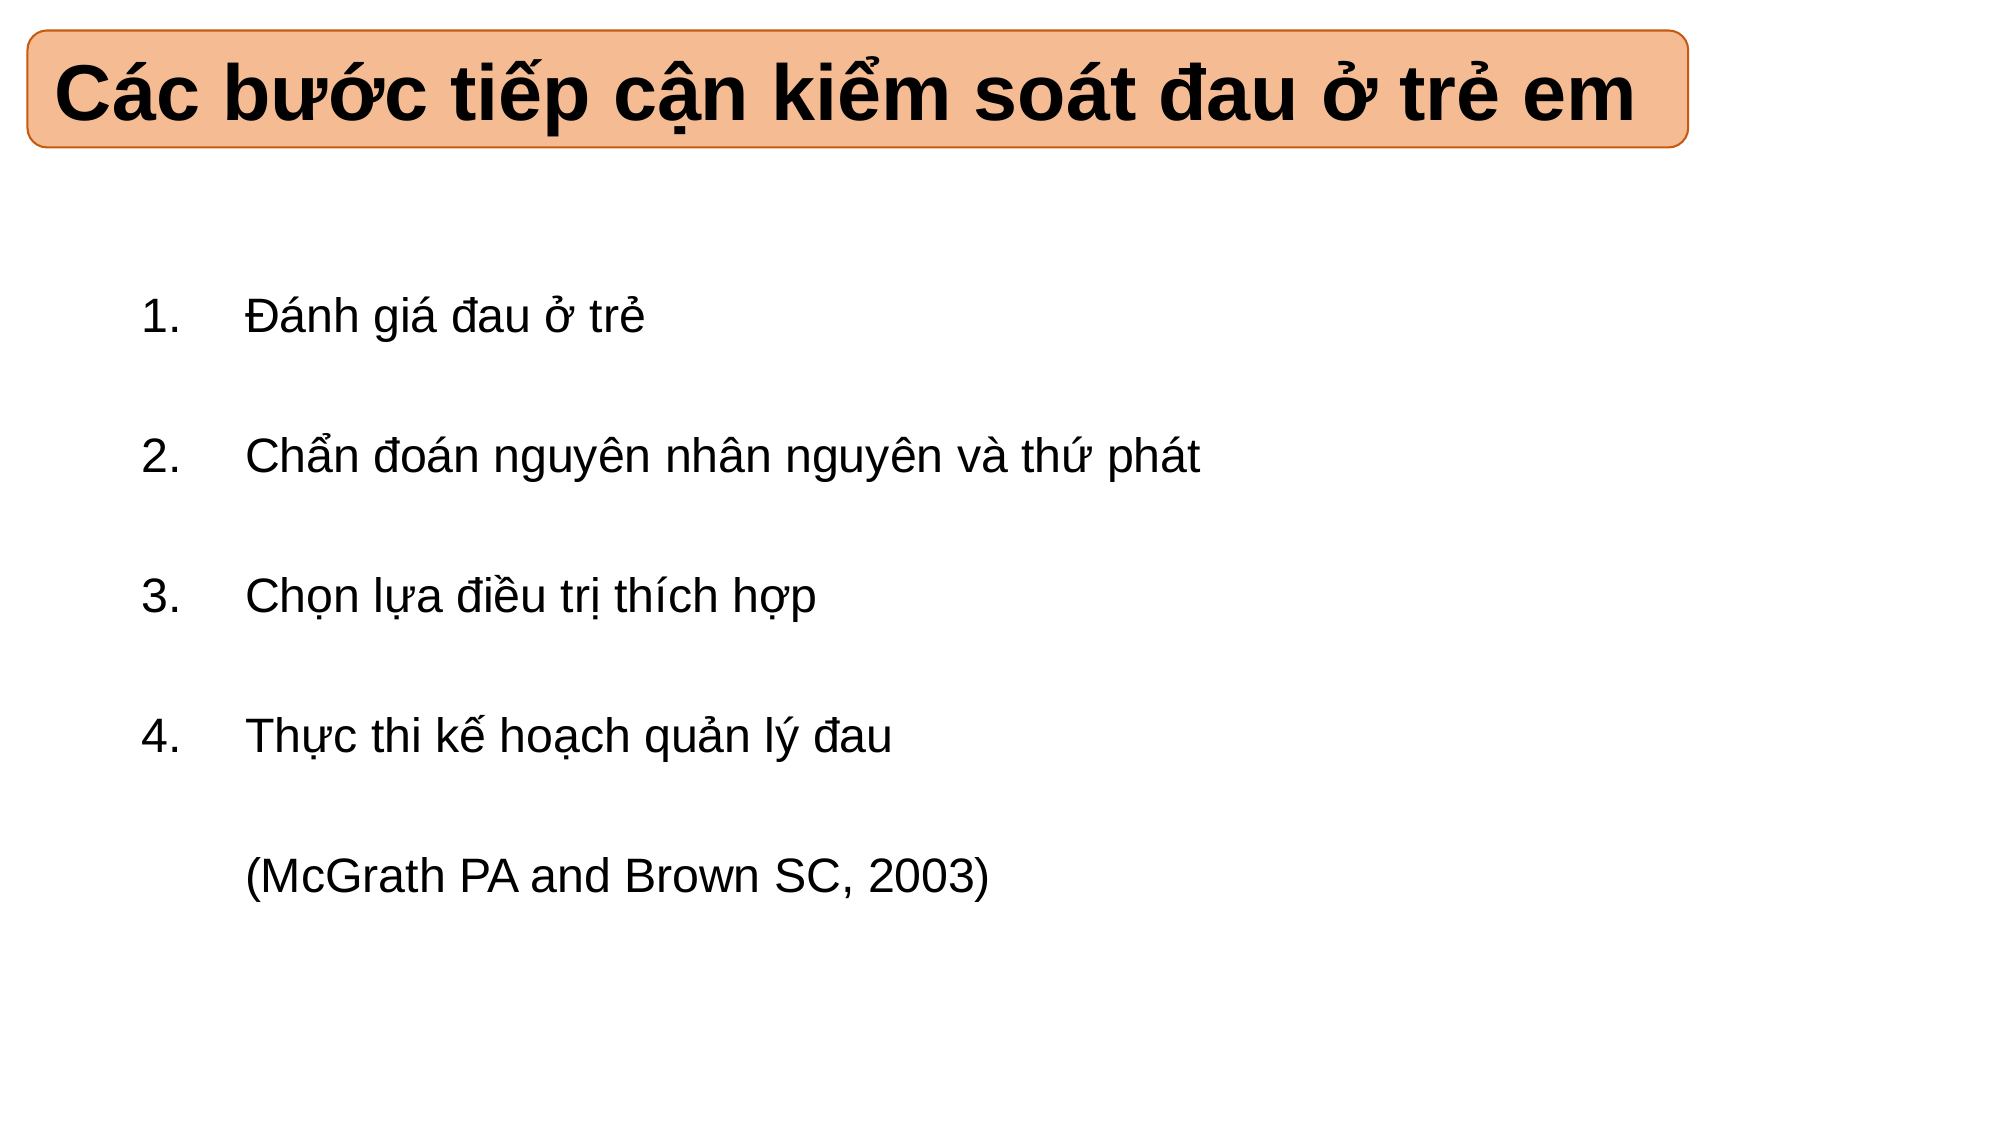

Các bước tiếp cận kiểm soát đau ở trẻ em
Đánh giá đau ở trẻ

Chẩn đoán nguyên nhân nguyên và thứ phát

Chọn lựa điều trị thích hợp

Thực thi kế hoạch quản lý đau

				(McGrath PA and Brown SC, 2003)